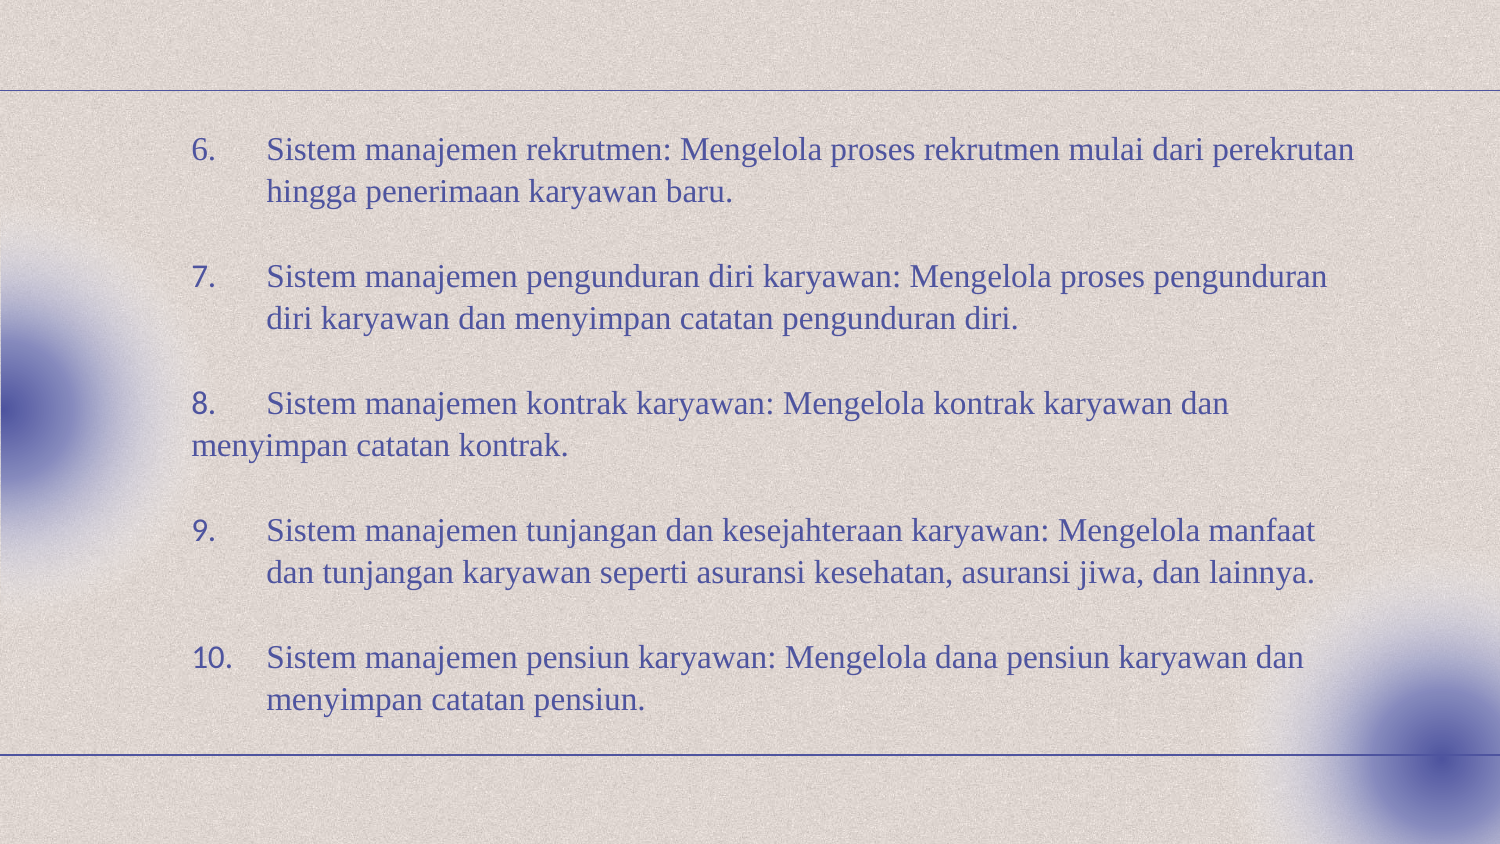

# 6.	Sistem manajemen rekrutmen: Mengelola proses rekrutmen mulai dari perekrutan 	hingga penerimaan karyawan baru. 7.	Sistem manajemen pengunduran diri karyawan: Mengelola proses pengunduran 	diri karyawan dan menyimpan catatan pengunduran diri. 8.	Sistem manajemen kontrak karyawan: Mengelola kontrak karyawan dan 	menyimpan catatan kontrak. 9.	Sistem manajemen tunjangan dan kesejahteraan karyawan: Mengelola manfaat 	dan tunjangan karyawan seperti asuransi kesehatan, asuransi jiwa, dan lainnya. 10.	Sistem manajemen pensiun karyawan: Mengelola dana pensiun karyawan dan 	menyimpan catatan pensiun.